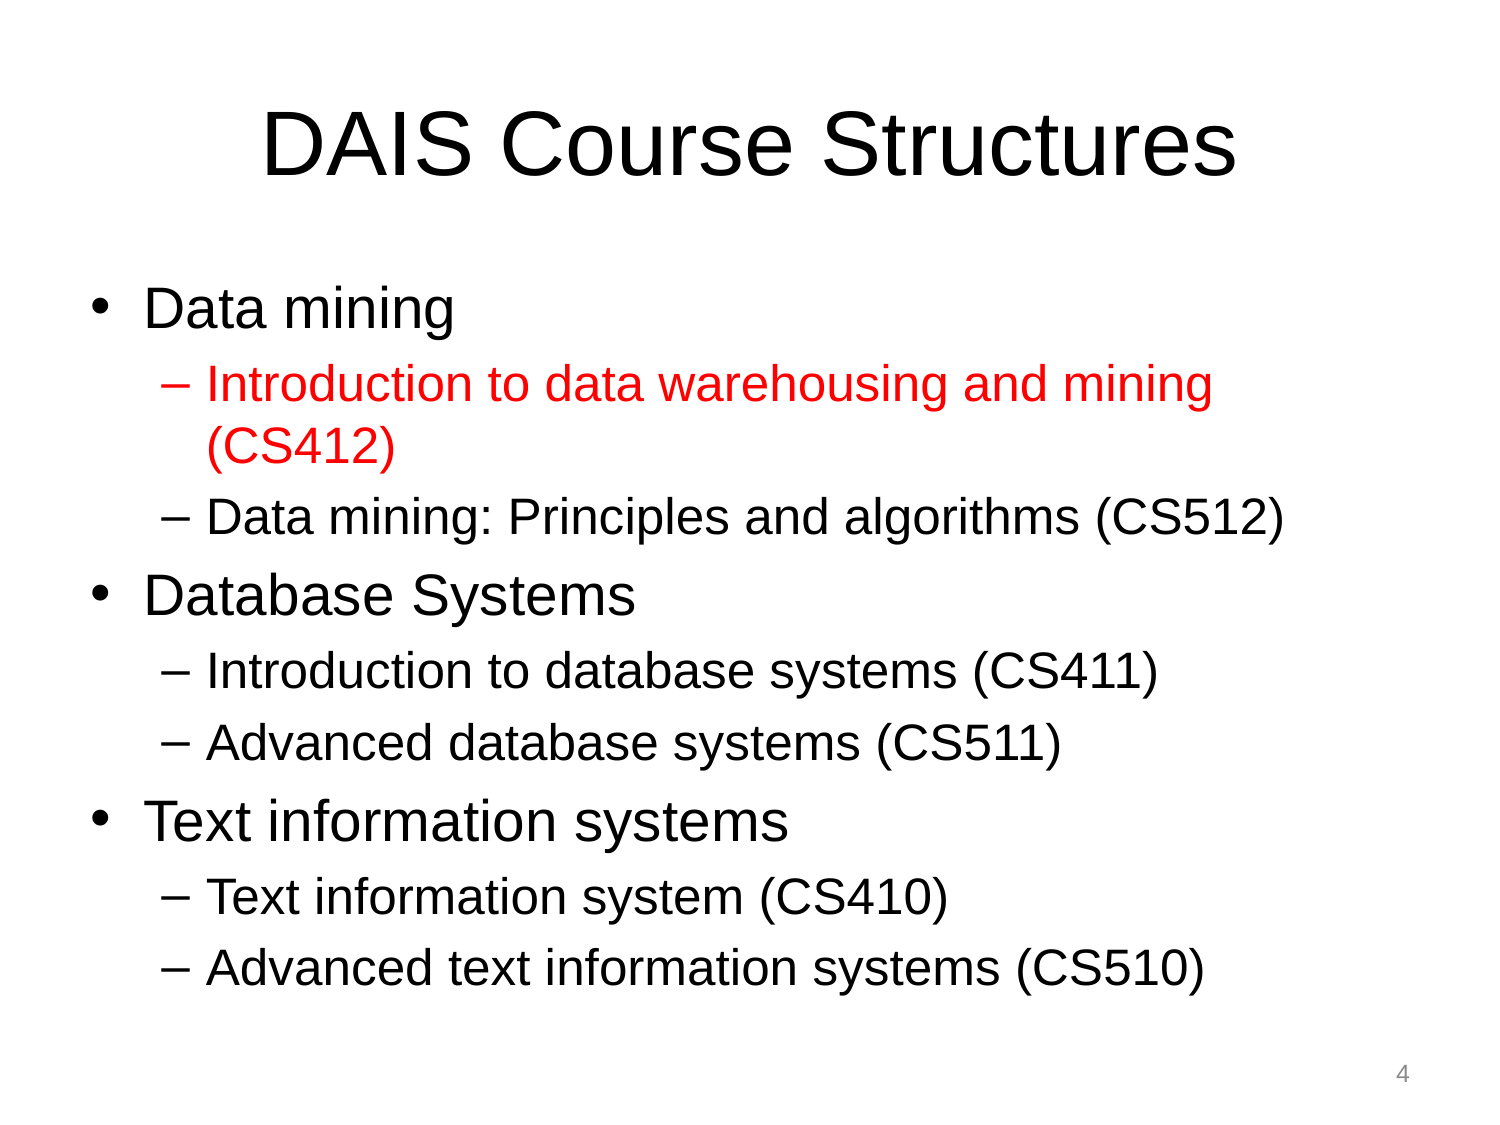

# DAIS Course Structures
Data mining
Introduction to data warehousing and mining (CS412)
Data mining: Principles and algorithms (CS512)
Database Systems
Introduction to database systems (CS411)
Advanced database systems (CS511)
Text information systems
Text information system (CS410)
Advanced text information systems (CS510)
4